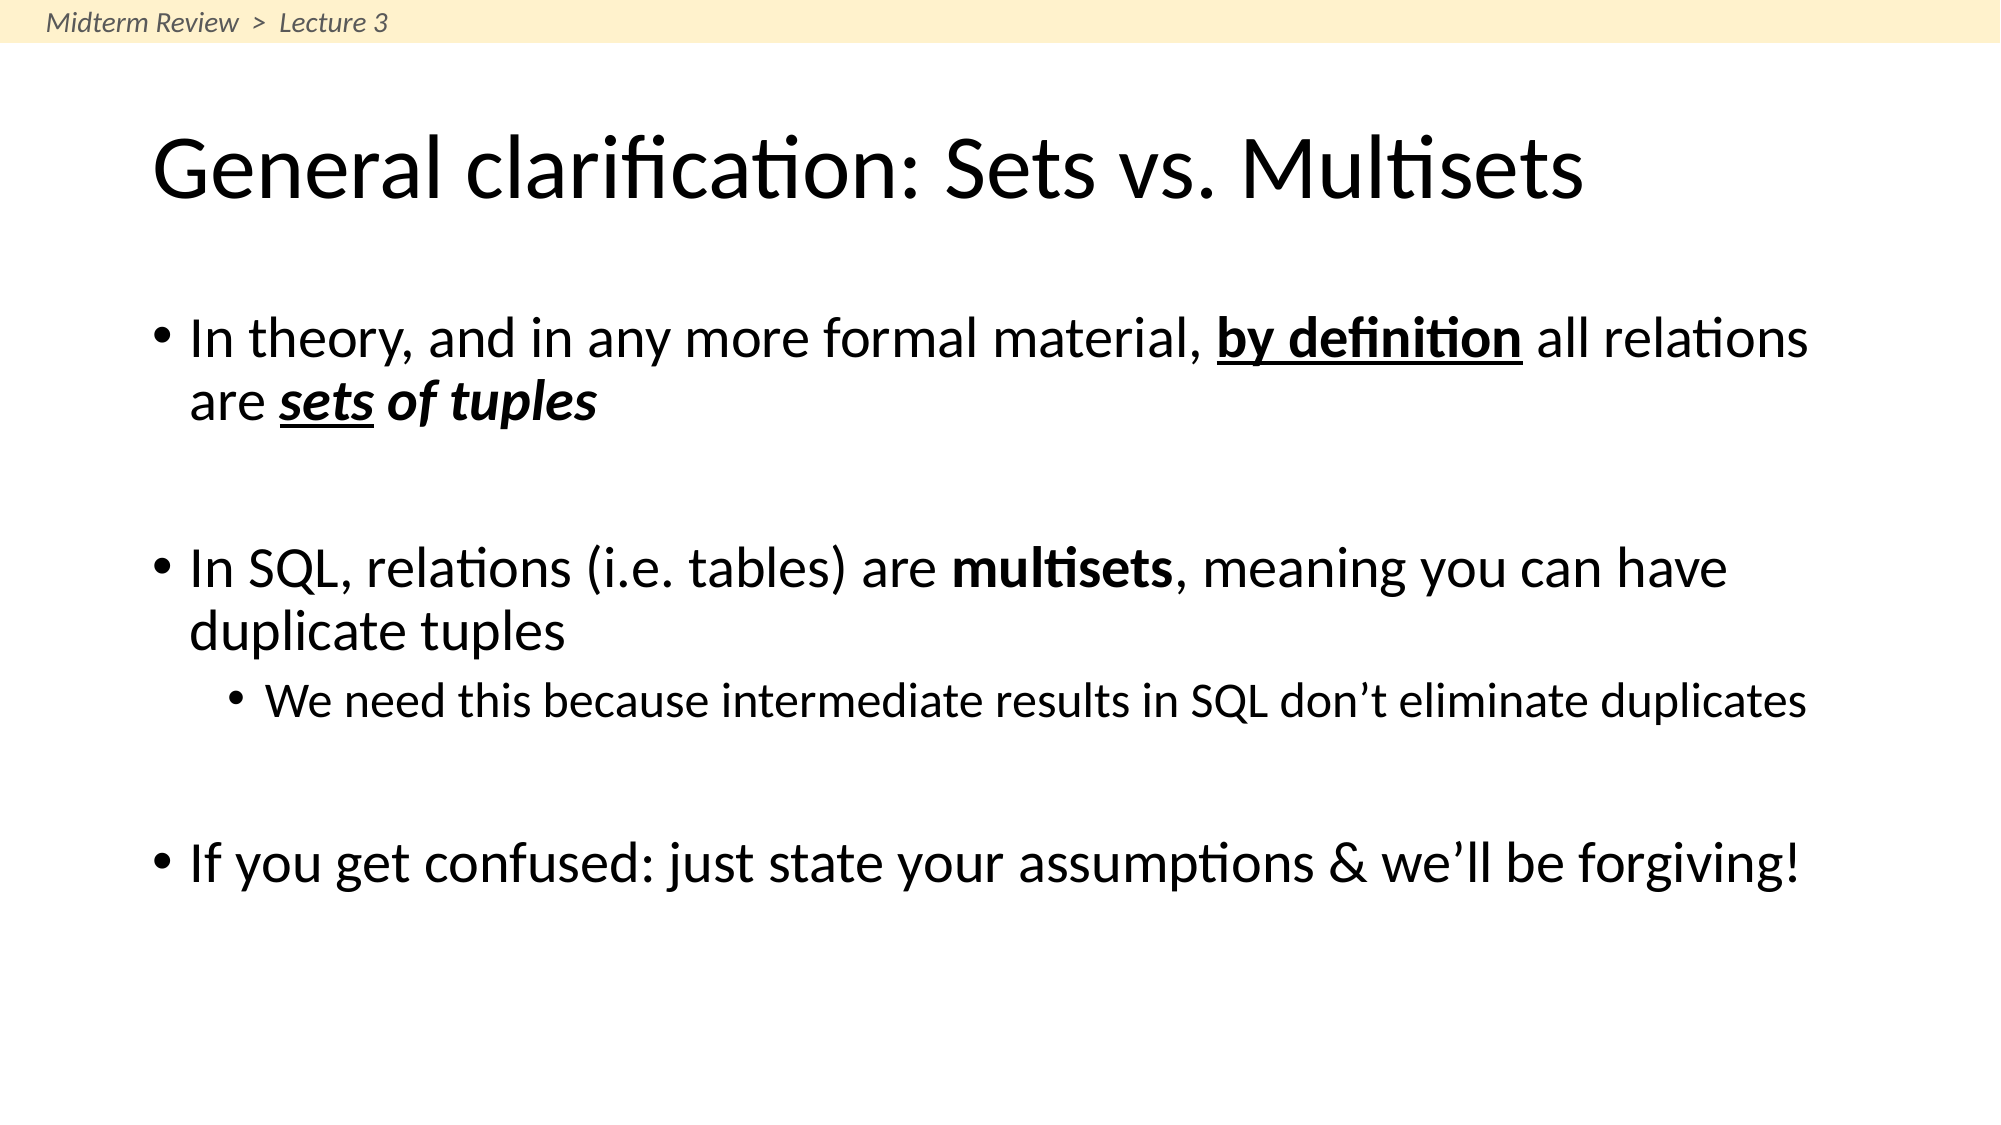

Midterm Review  >  Lecture 3
# General clarification: Sets vs. Multisets
In theory, and in any more formal material, by definition all relations are sets of tuples

In SQL, relations (i.e. tables) are multisets, meaning you can have duplicate tuples
We need this because intermediate results in SQL don’t eliminate duplicates

If you get confused: just state your assumptions & we’ll be forgiving!